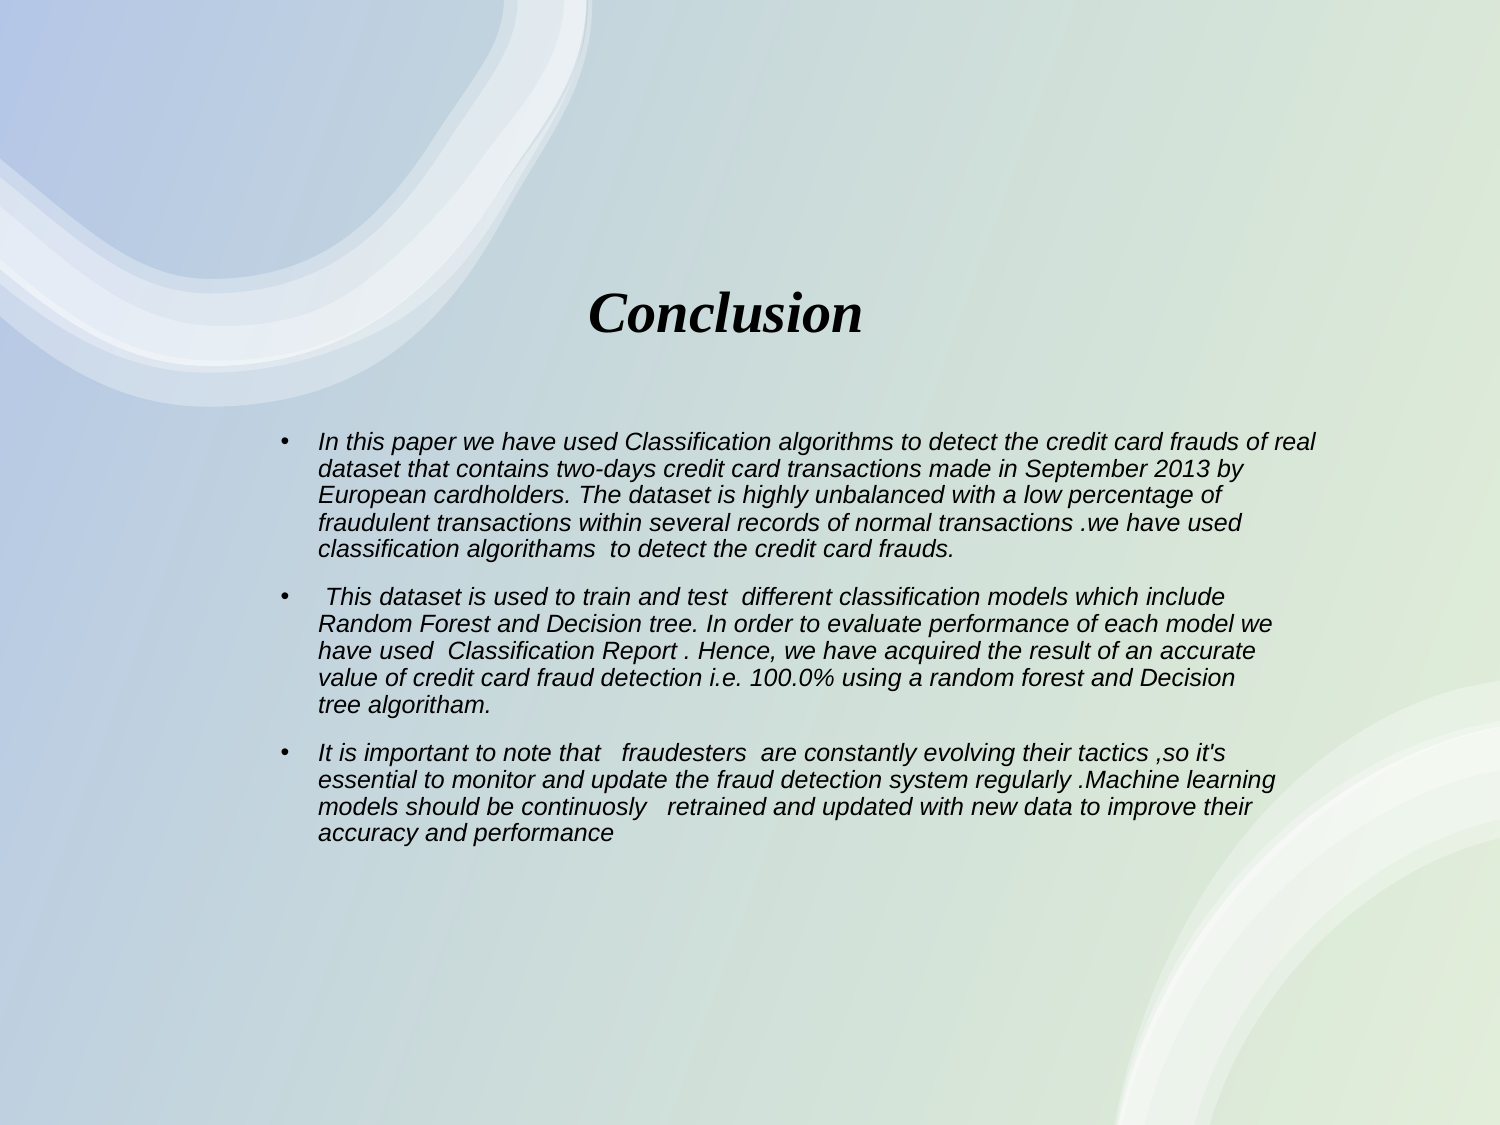

# Conclusion
In this paper we have used Classification algorithms to detect the credit card frauds of real dataset that contains two-days credit card transactions made in September 2013 by European cardholders. The dataset is highly unbalanced with a low percentage of fraudulent transactions within several records of normal transactions .we have used classification algorithams  to detect the credit card frauds.
 This dataset is used to train and test  different classification models which include  Random Forest and Decision tree. In order to evaluate performance of each model we have used  Classification Report . Hence, we have acquired the result of an accurate value of credit card fraud detection i.e. 100.0% using a random forest and Decision tree algoritham.
It is important to note that   fraudesters  are constantly evolving their tactics ,so it's essential to monitor and update the fraud detection system regularly .Machine learning models should be continuosly   retrained and updated with new data to improve their accuracy and performance